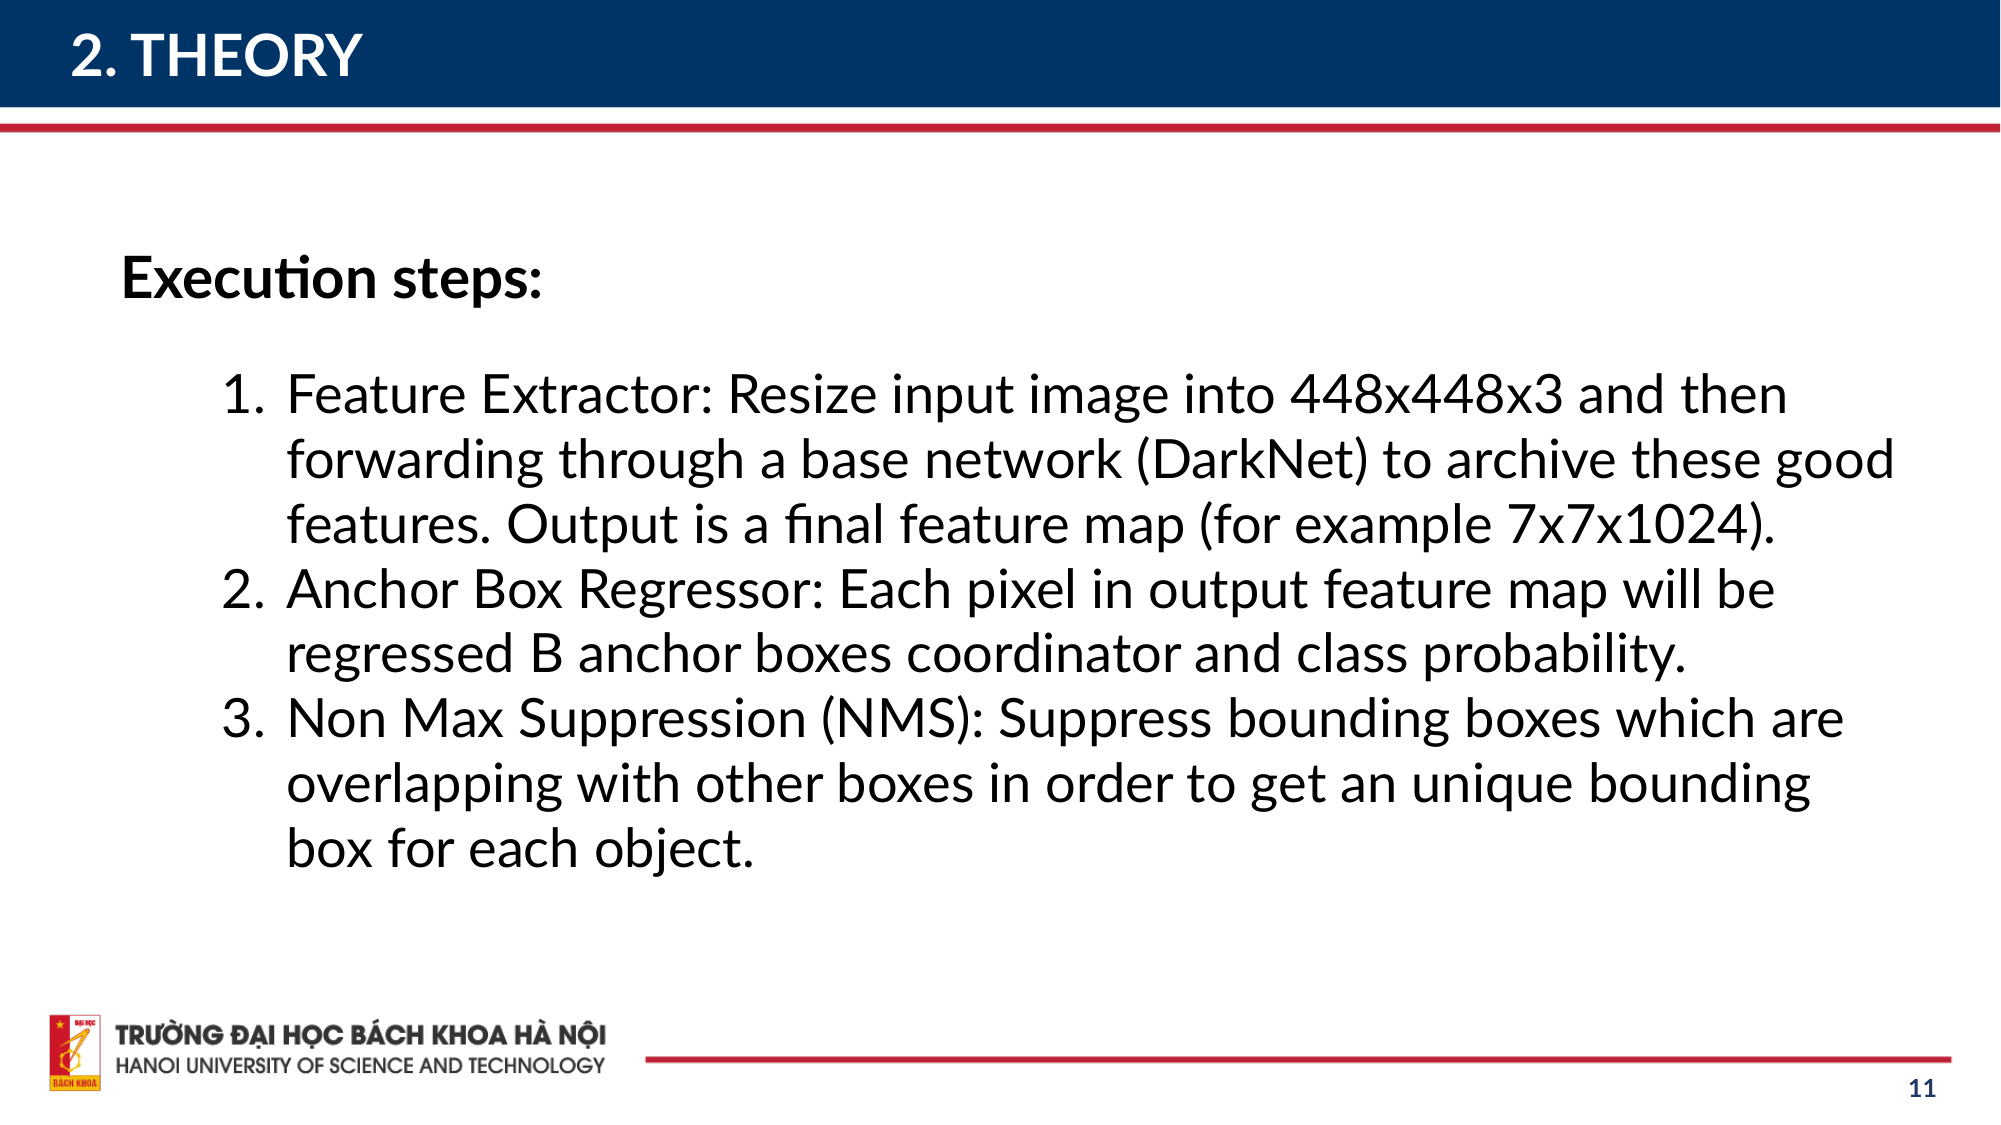

# 2. THEORY
Execution steps:
Feature Extractor: Resize input image into 448x448x3 and then forwarding through a base network (DarkNet) to archive these good features. Output is a final feature map (for example 7x7x1024).
Anchor Box Regressor: Each pixel in output feature map will be regressed B anchor boxes coordinator and class probability.
Non Max Suppression (NMS): Suppress bounding boxes which are overlapping with other boxes in order to get an unique bounding box for each object.
11